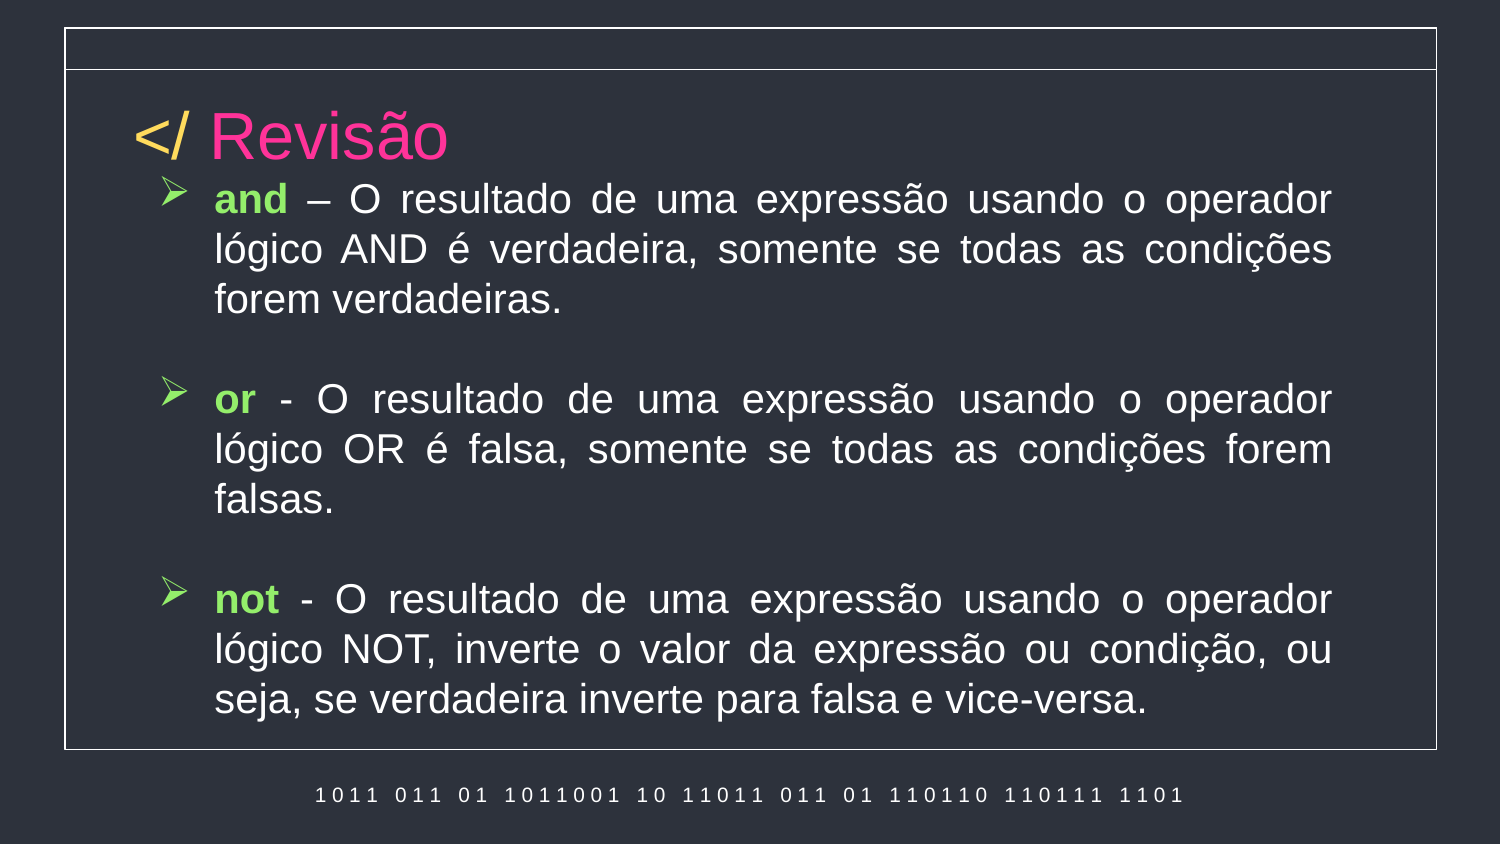

# </ Revisão
and – O resultado de uma expressão usando o operador lógico AND é verdadeira, somente se todas as condições forem verdadeiras.

or - O resultado de uma expressão usando o operador lógico OR é falsa, somente se todas as condições forem falsas.

not - O resultado de uma expressão usando o operador lógico NOT, inverte o valor da expressão ou condição, ou seja, se verdadeira inverte para falsa e vice-versa.